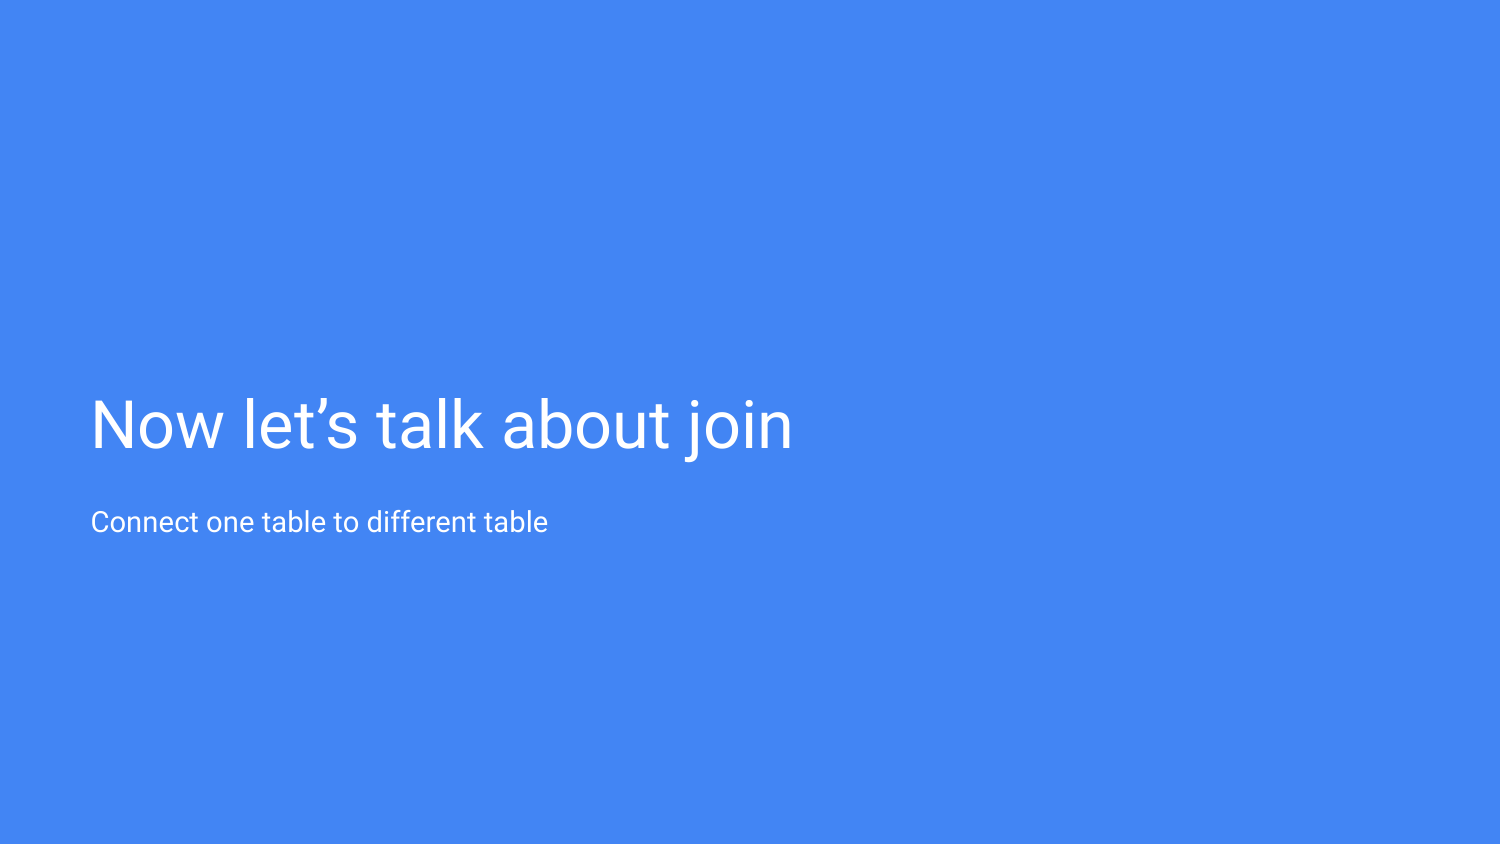

# Now let’s talk about join
Connect one table to different table